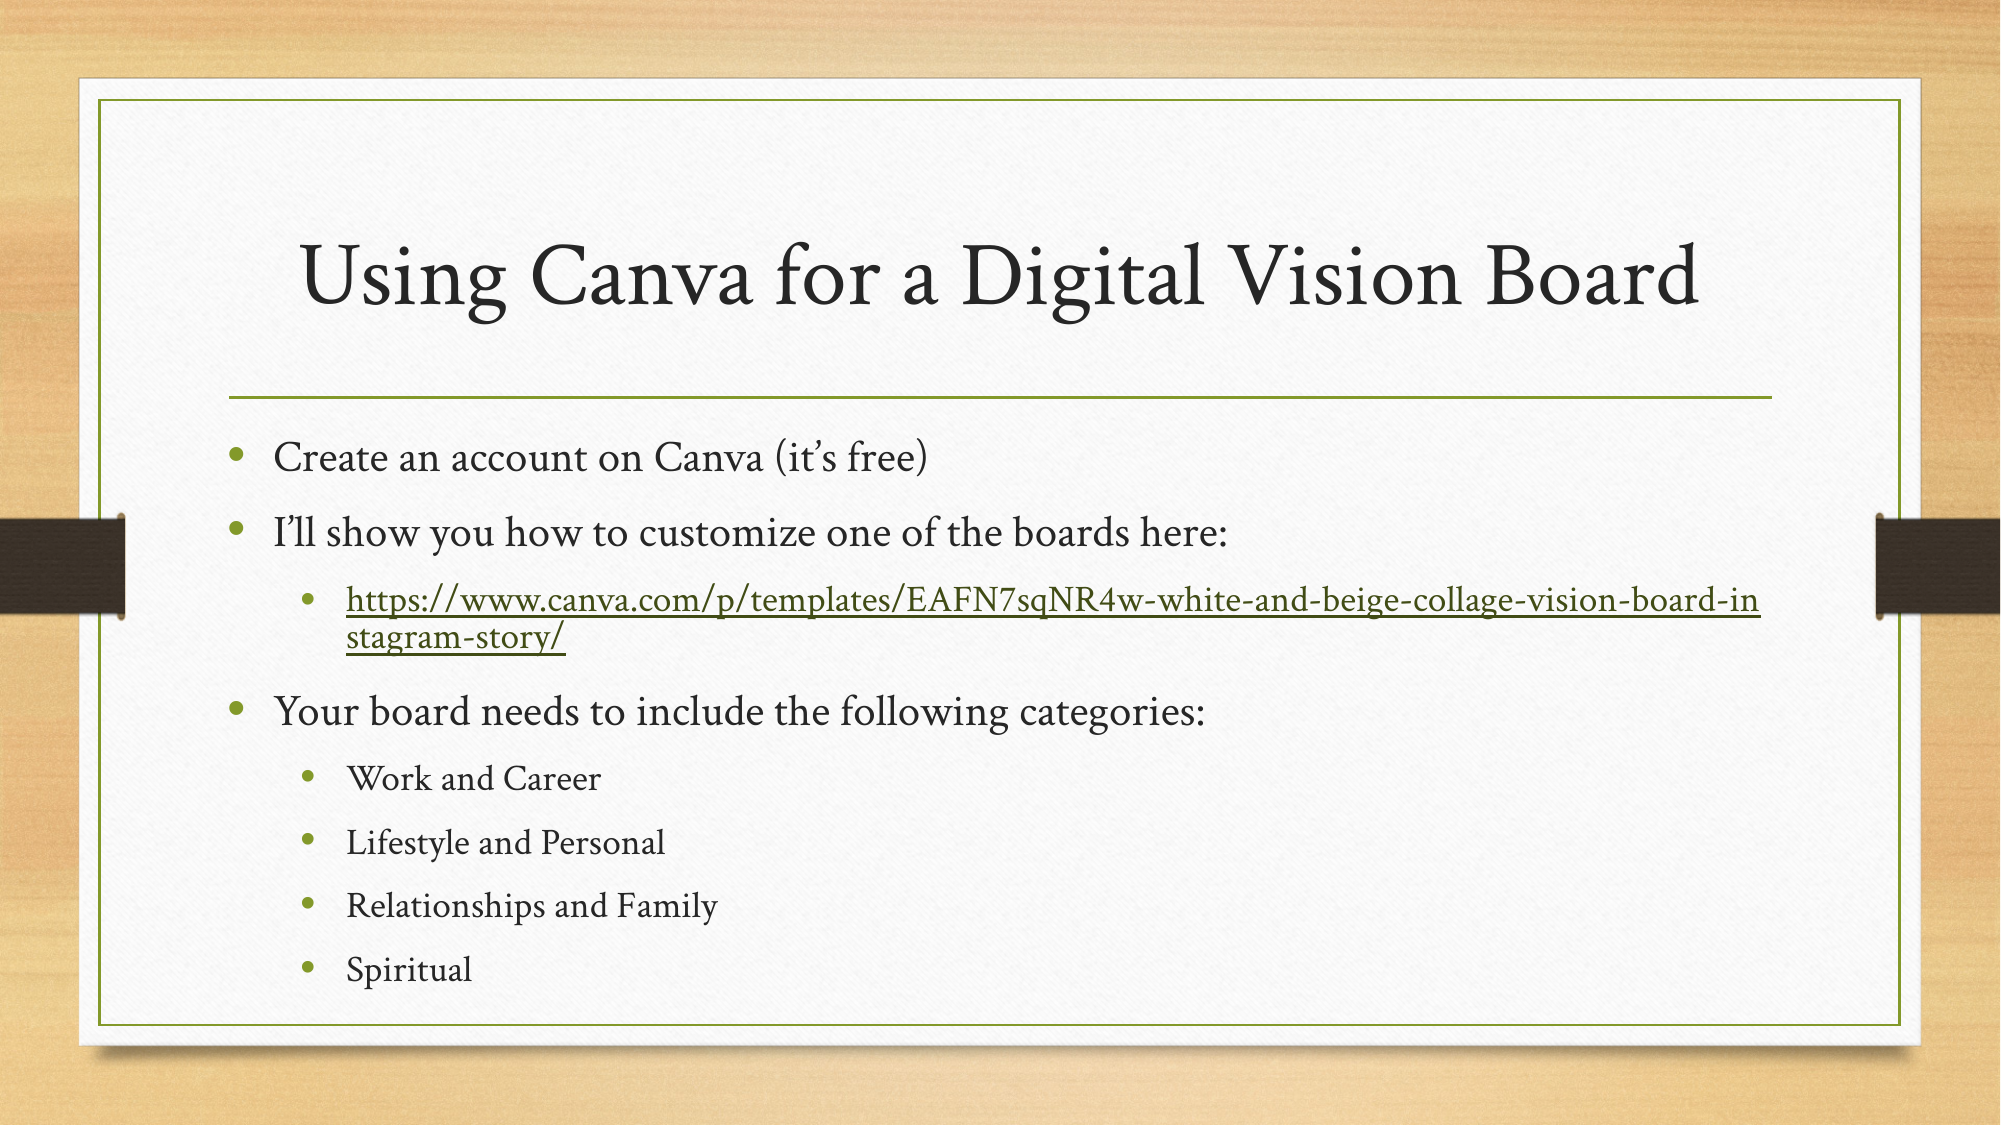

# Using Canva for a Digital Vision Board
Create an account on Canva (it’s free)
I’ll show you how to customize one of the boards here:
https://www.canva.com/p/templates/EAFN7sqNR4w-white-and-beige-collage-vision-board-instagram-story/
Your board needs to include the following categories:
Work and Career
Lifestyle and Personal
Relationships and Family
Spiritual